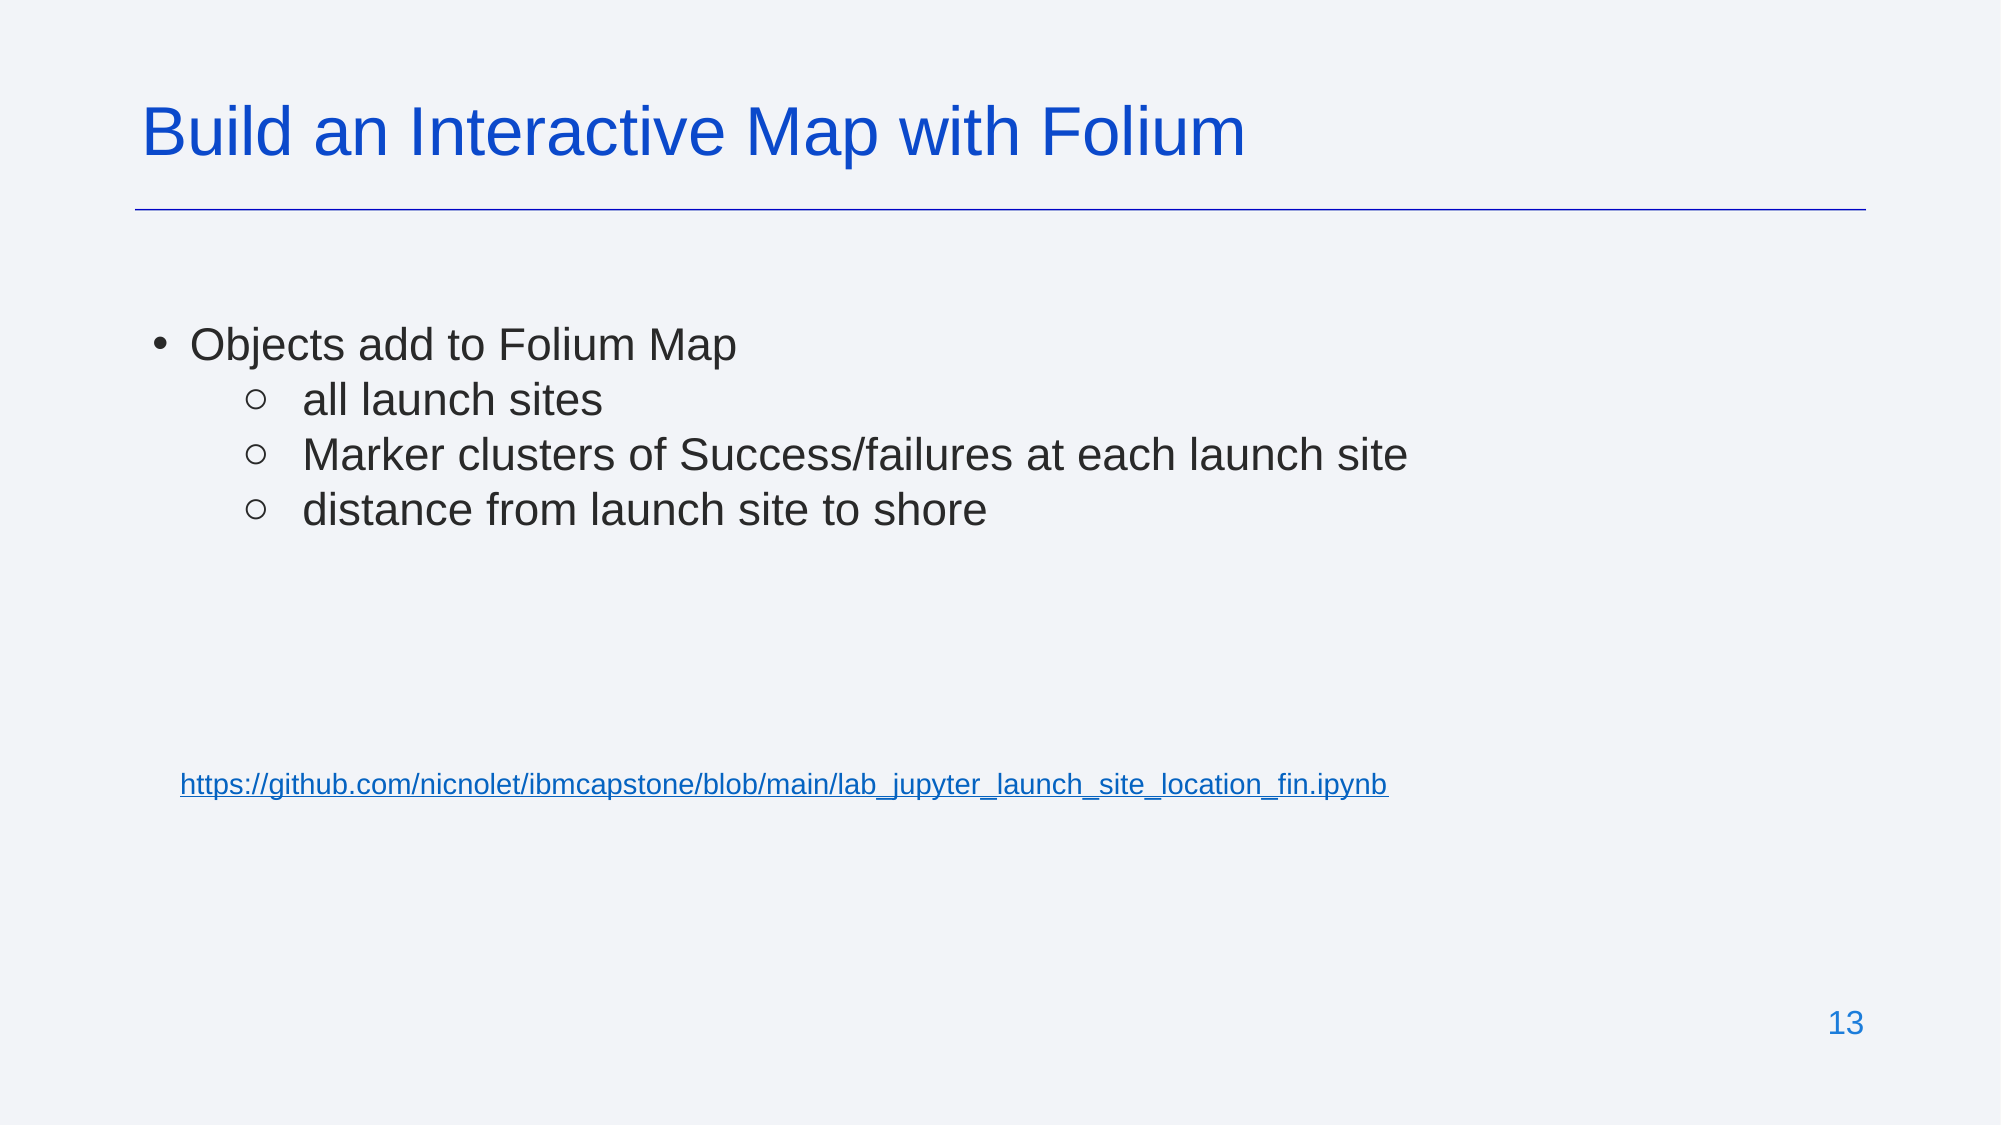

Build an Interactive Map with Folium
Objects add to Folium Map
all launch sites
Marker clusters of Success/failures at each launch site
distance from launch site to shore

https://github.com/nicnolet/ibmcapstone/blob/main/lab_jupyter_launch_site_location_fin.ipynb
13